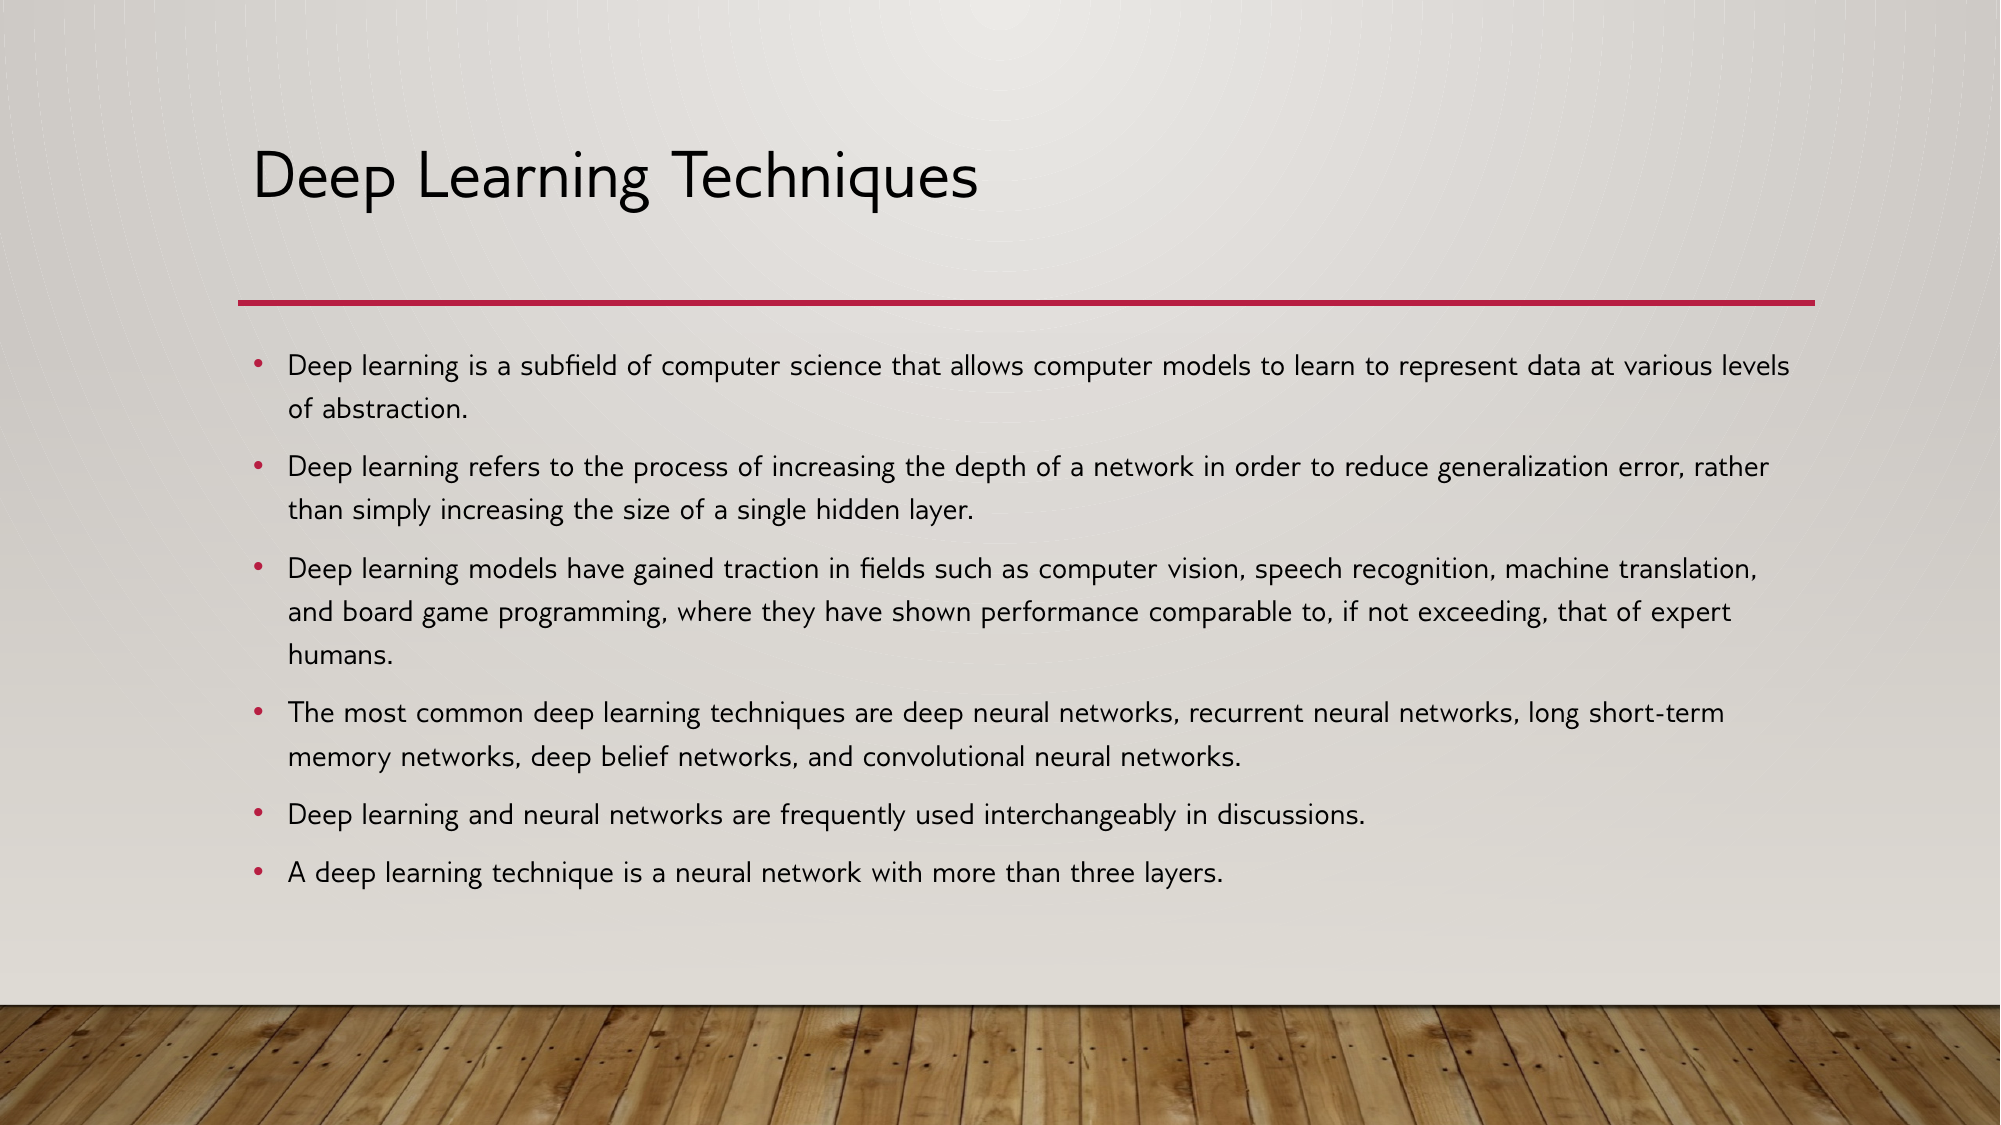

# Deep Learning Techniques
Deep learning is a subfield of computer science that allows computer models to learn to represent data at various levels of abstraction.
Deep learning refers to the process of increasing the depth of a network in order to reduce generalization error, rather than simply increasing the size of a single hidden layer.
Deep learning models have gained traction in fields such as computer vision, speech recognition, machine translation, and board game programming, where they have shown performance comparable to, if not exceeding, that of expert humans.
The most common deep learning techniques are deep neural networks, recurrent neural networks, long short-term memory networks, deep belief networks, and convolutional neural networks.
Deep learning and neural networks are frequently used interchangeably in discussions.
A deep learning technique is a neural network with more than three layers.